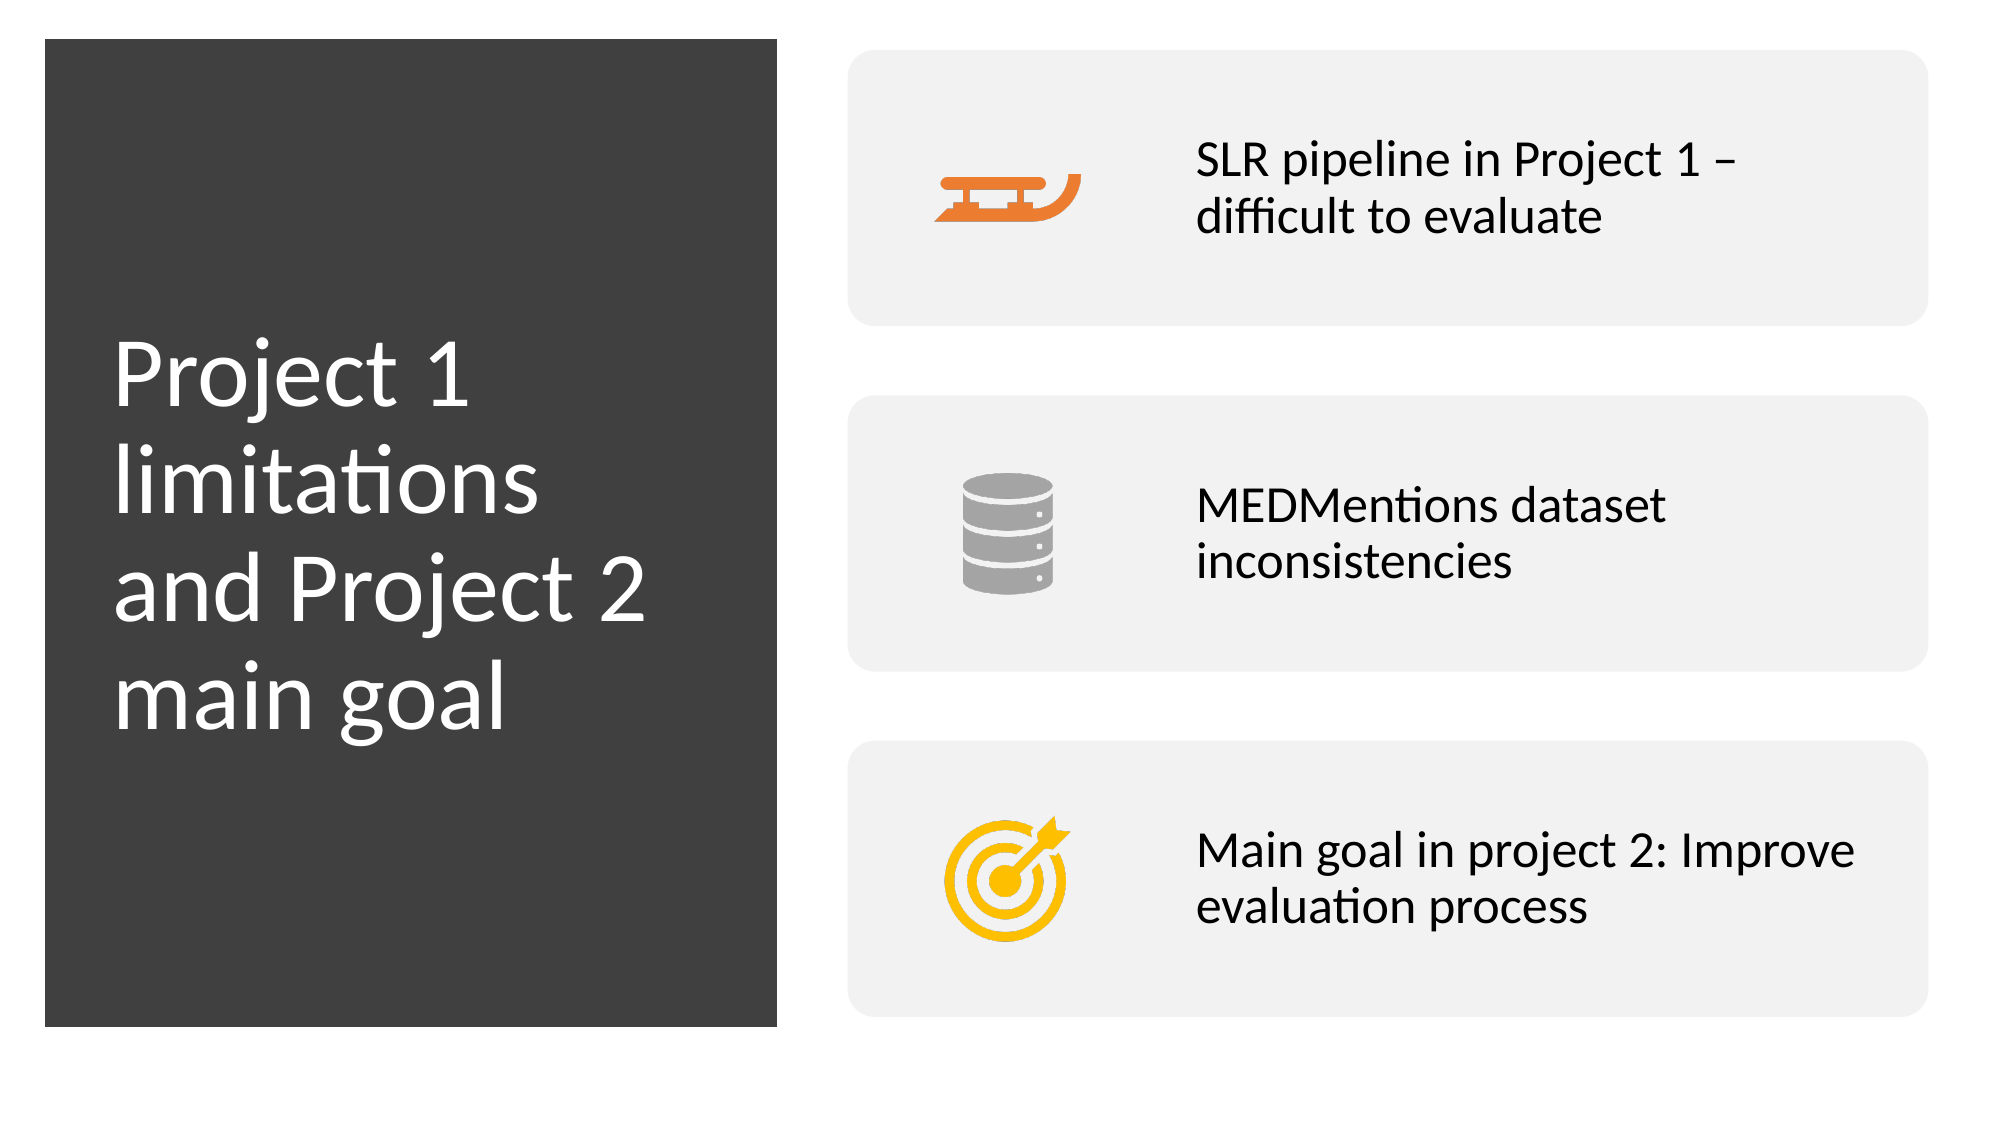

SLR pipeline in Project 1 – difficult to evaluate
MEDMentions dataset inconsistencies
Main goal in project 2: Improve evaluation process
# Project 1 limitations and Project 2 main goal